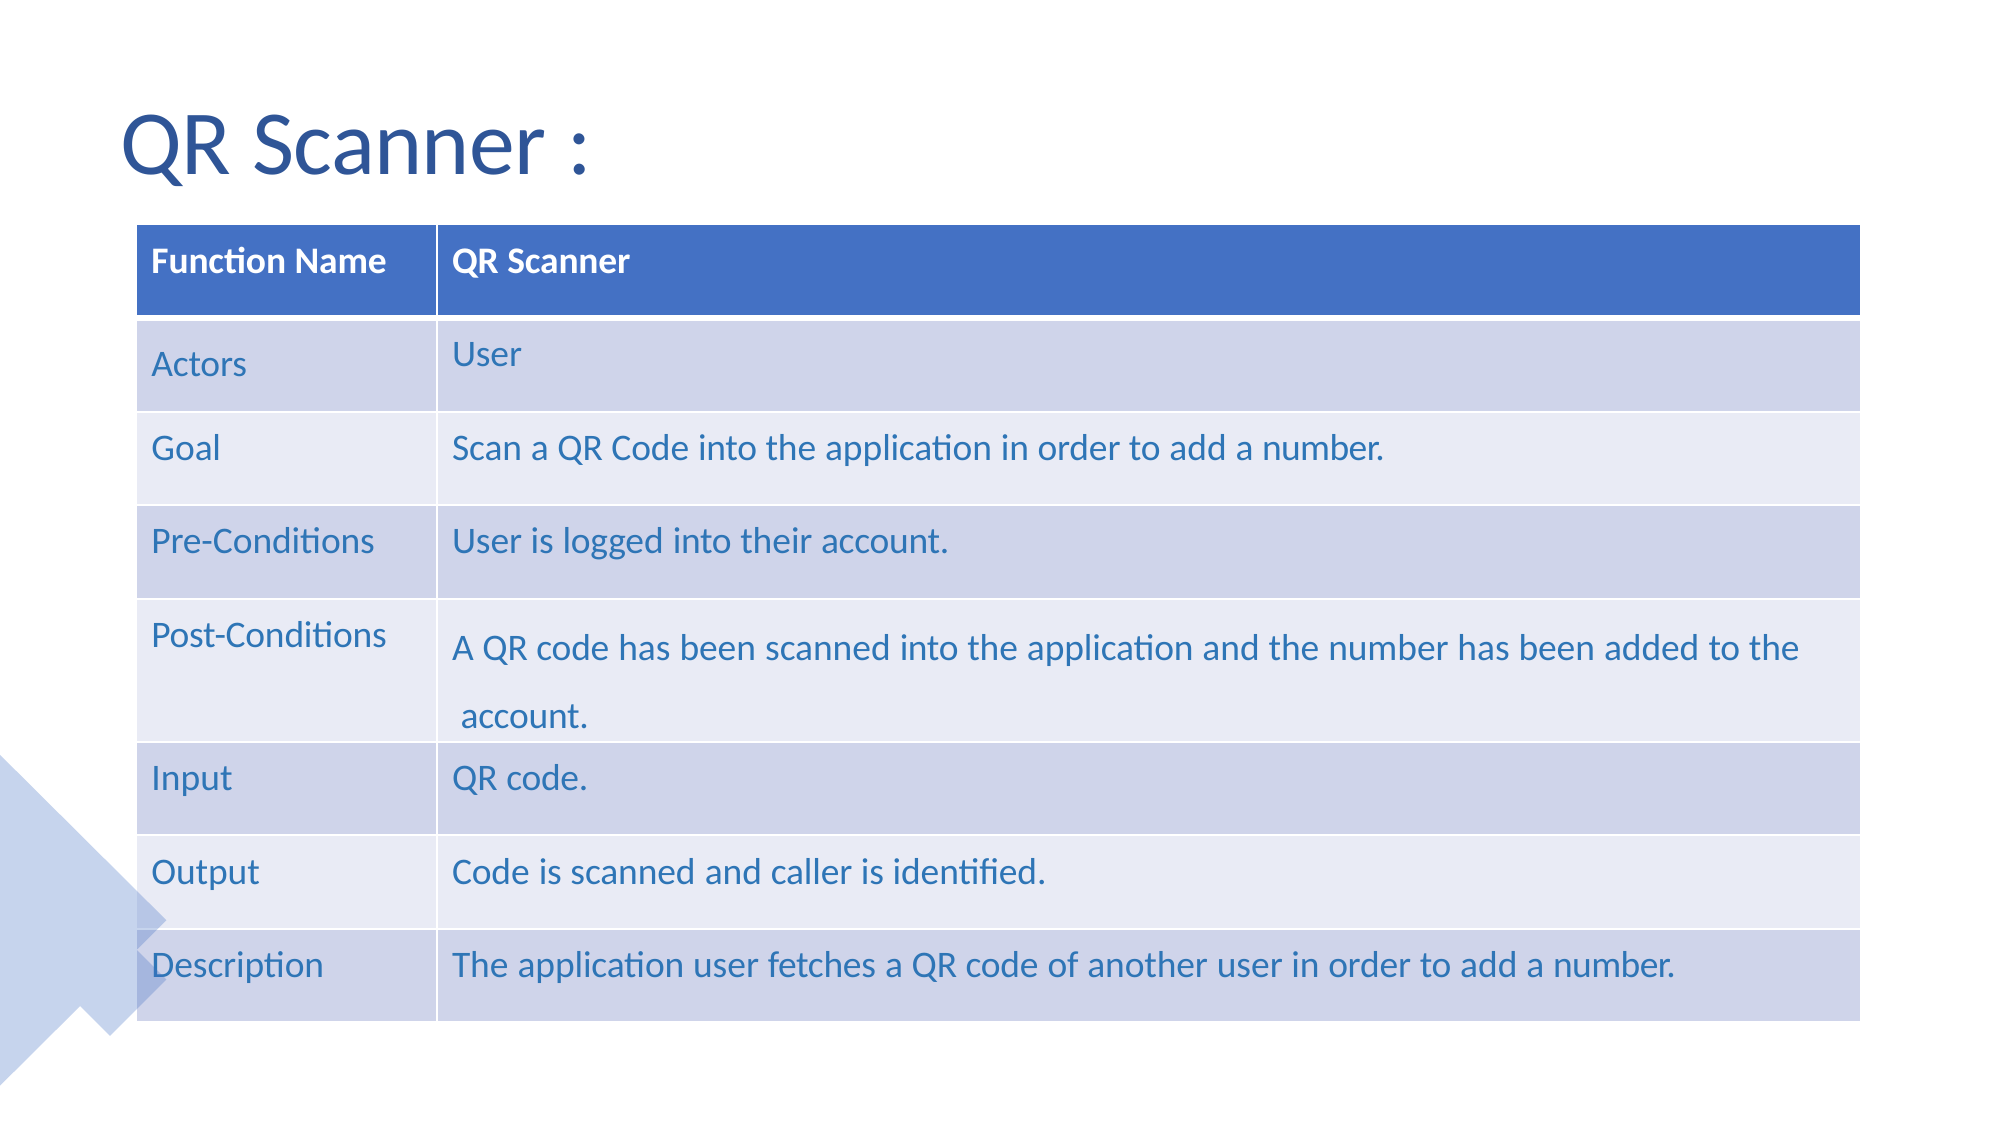

# QR Scanner :
| Function Name | QR Scanner |
| --- | --- |
| Actors | User |
| Goal | Scan a QR Code into the application in order to add a number. |
| Pre-Conditions | User is logged into their account. |
| Post-Conditions | A QR code has been scanned into the application and the number has been added to the account. |
| Input | QR code. |
| Output | Code is scanned and caller is identified. |
| Description | The application user fetches a QR code of another user in order to add a number. |